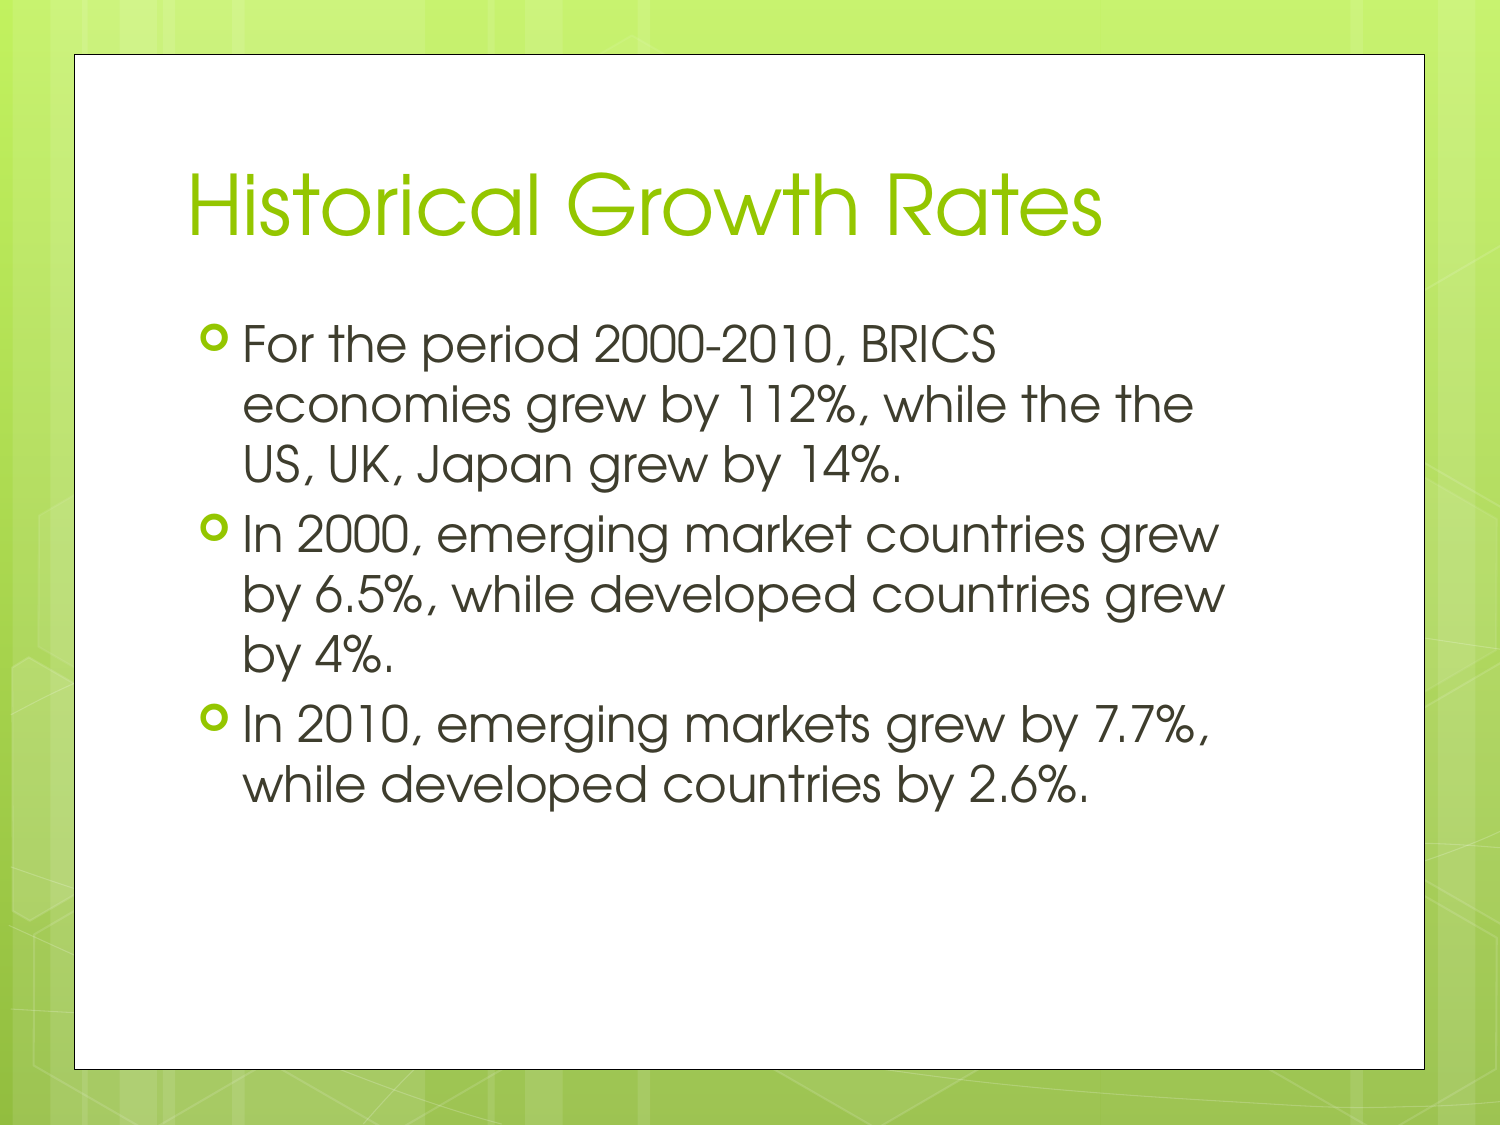

# Historical Growth Rates
For the period 2000-2010, BRICS economies grew by 112%, while the the US, UK, Japan grew by 14%.
In 2000, emerging market countries grew by 6.5%, while developed countries grew by 4%.
In 2010, emerging markets grew by 7.7%, while developed countries by 2.6%.